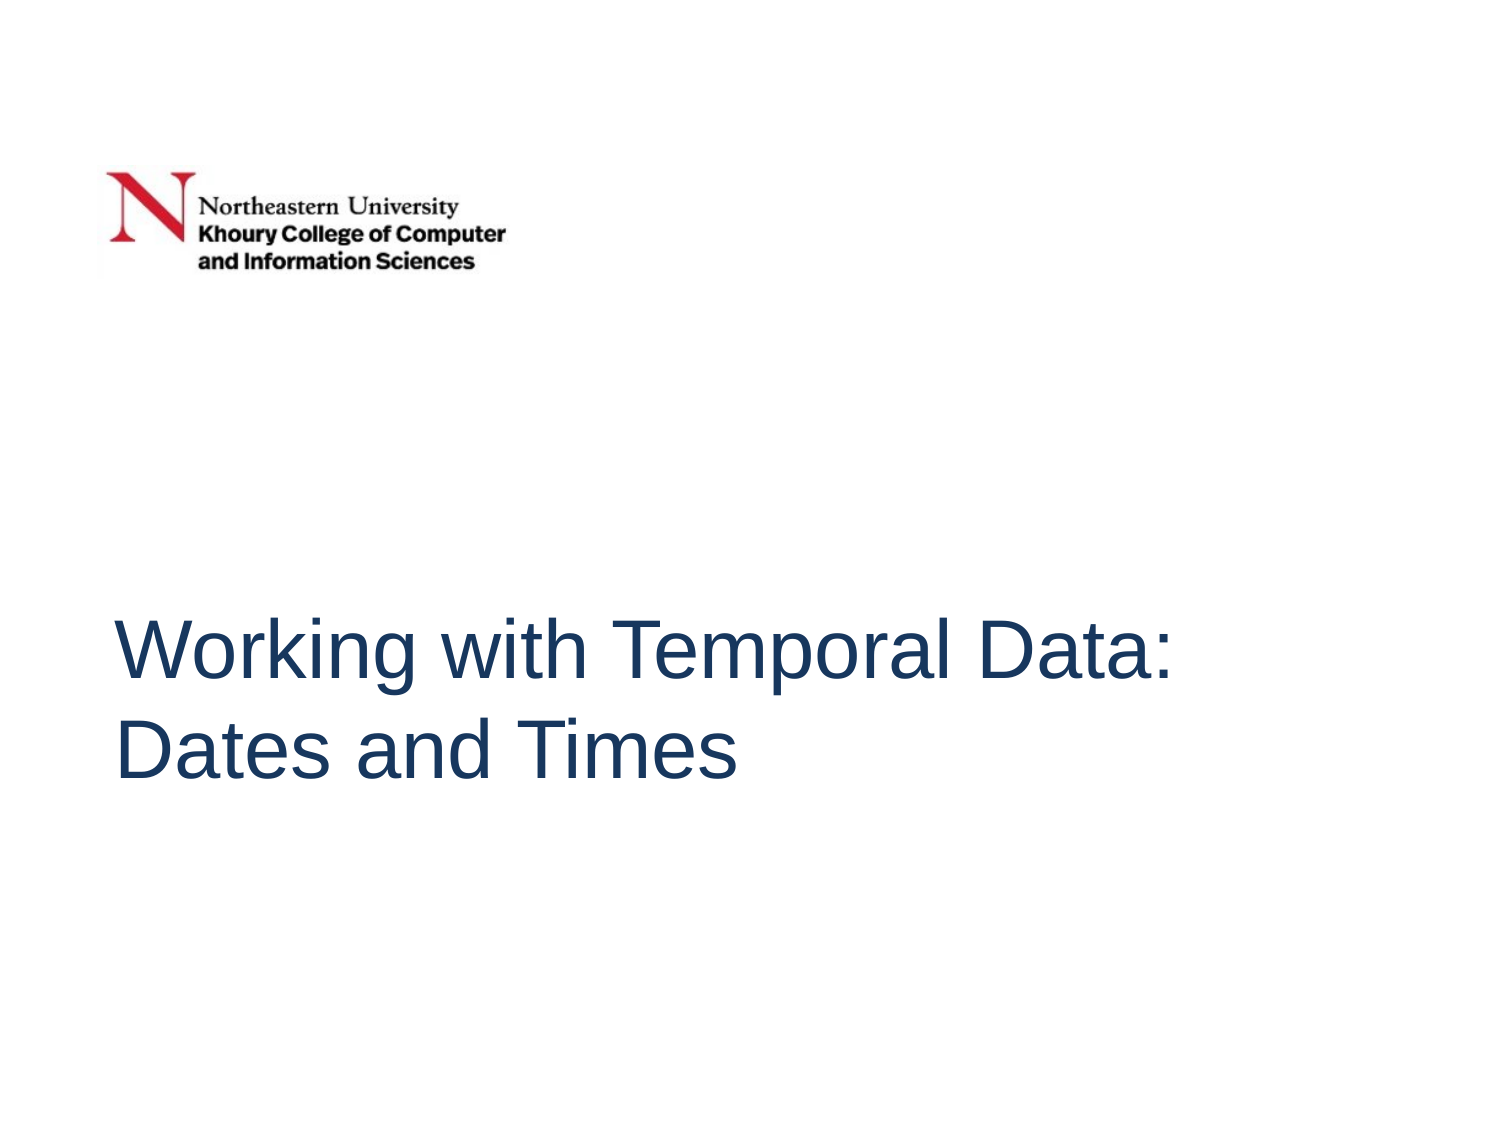

Working with Temporal Data: Dates and Times